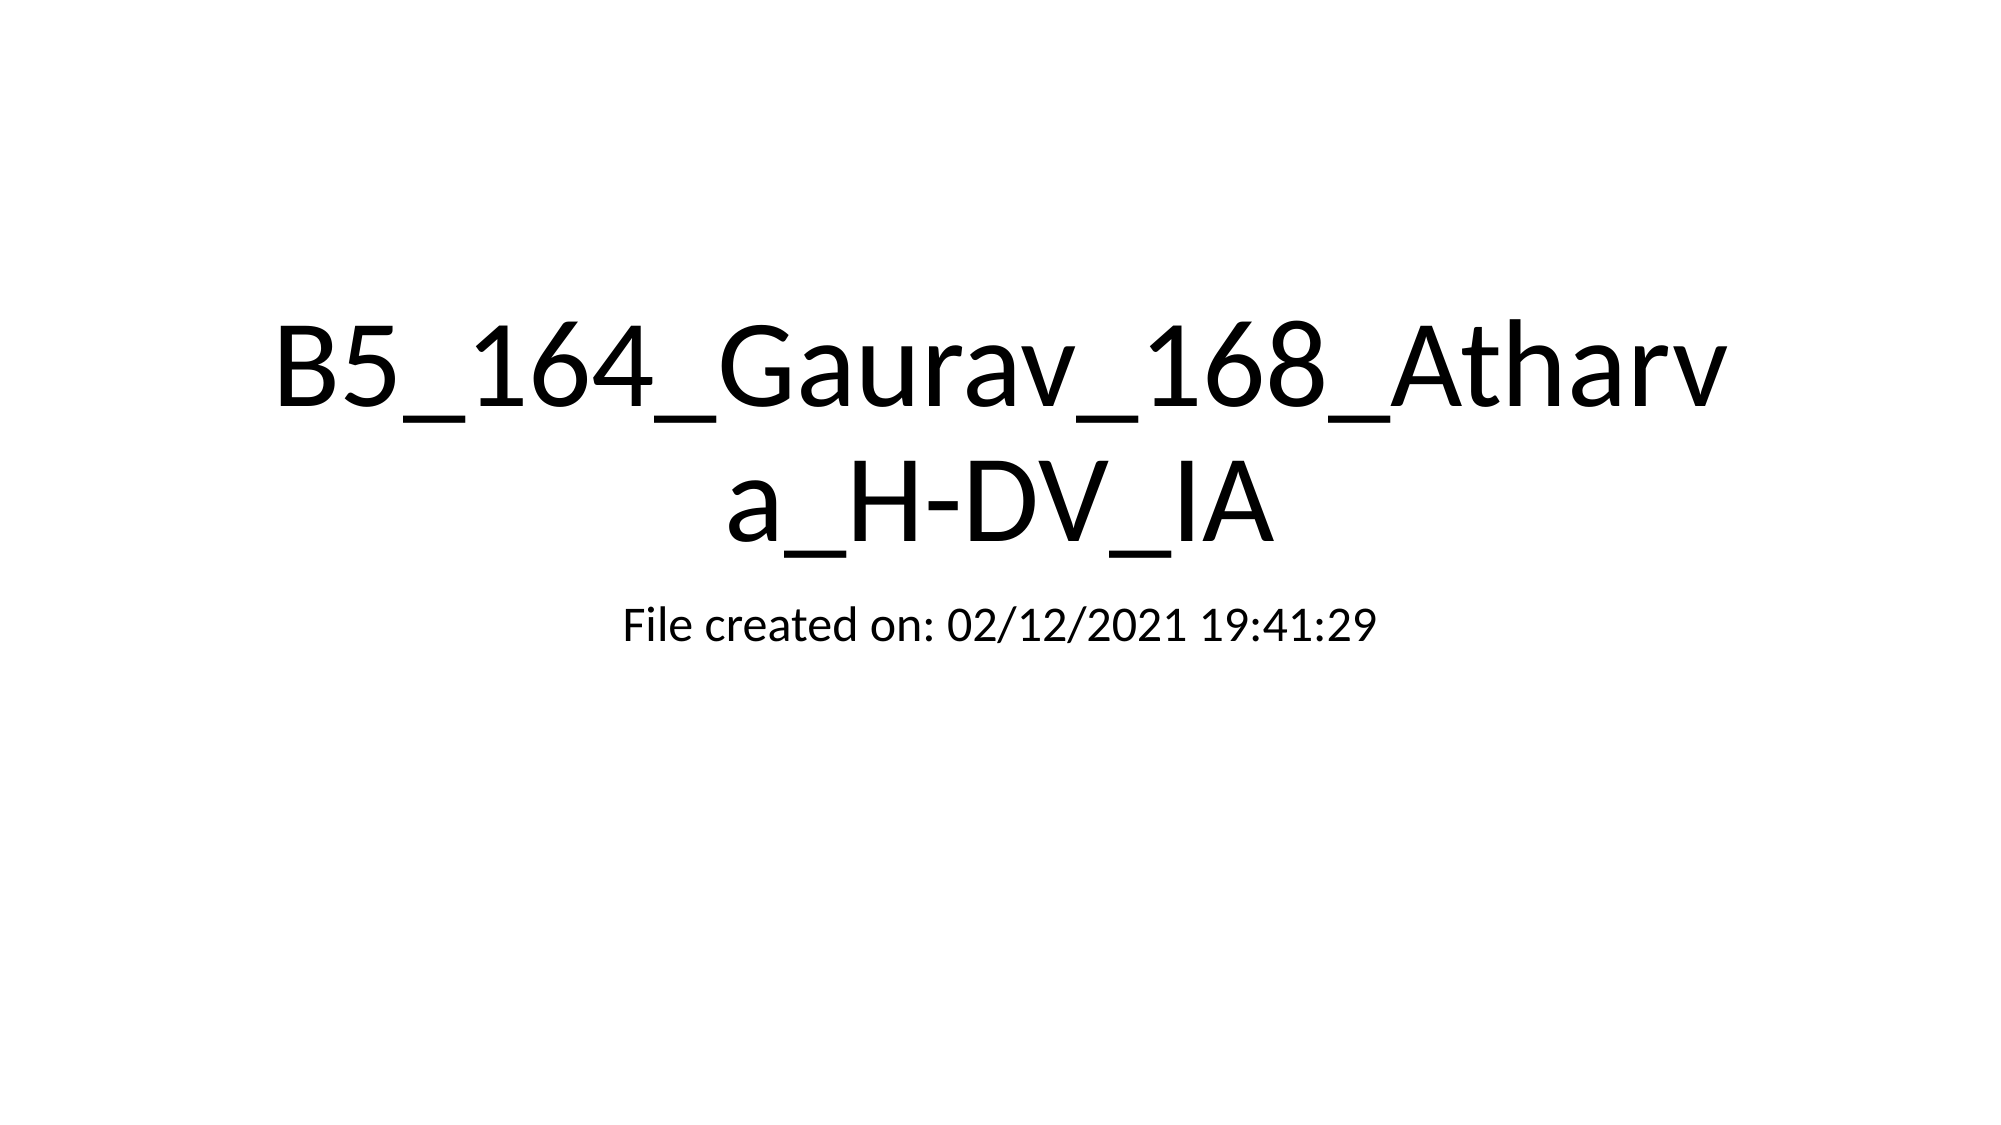

# B5_164_Gaurav_168_Atharva_H-DV_IA
File created on: 02/12/2021 19:41:29